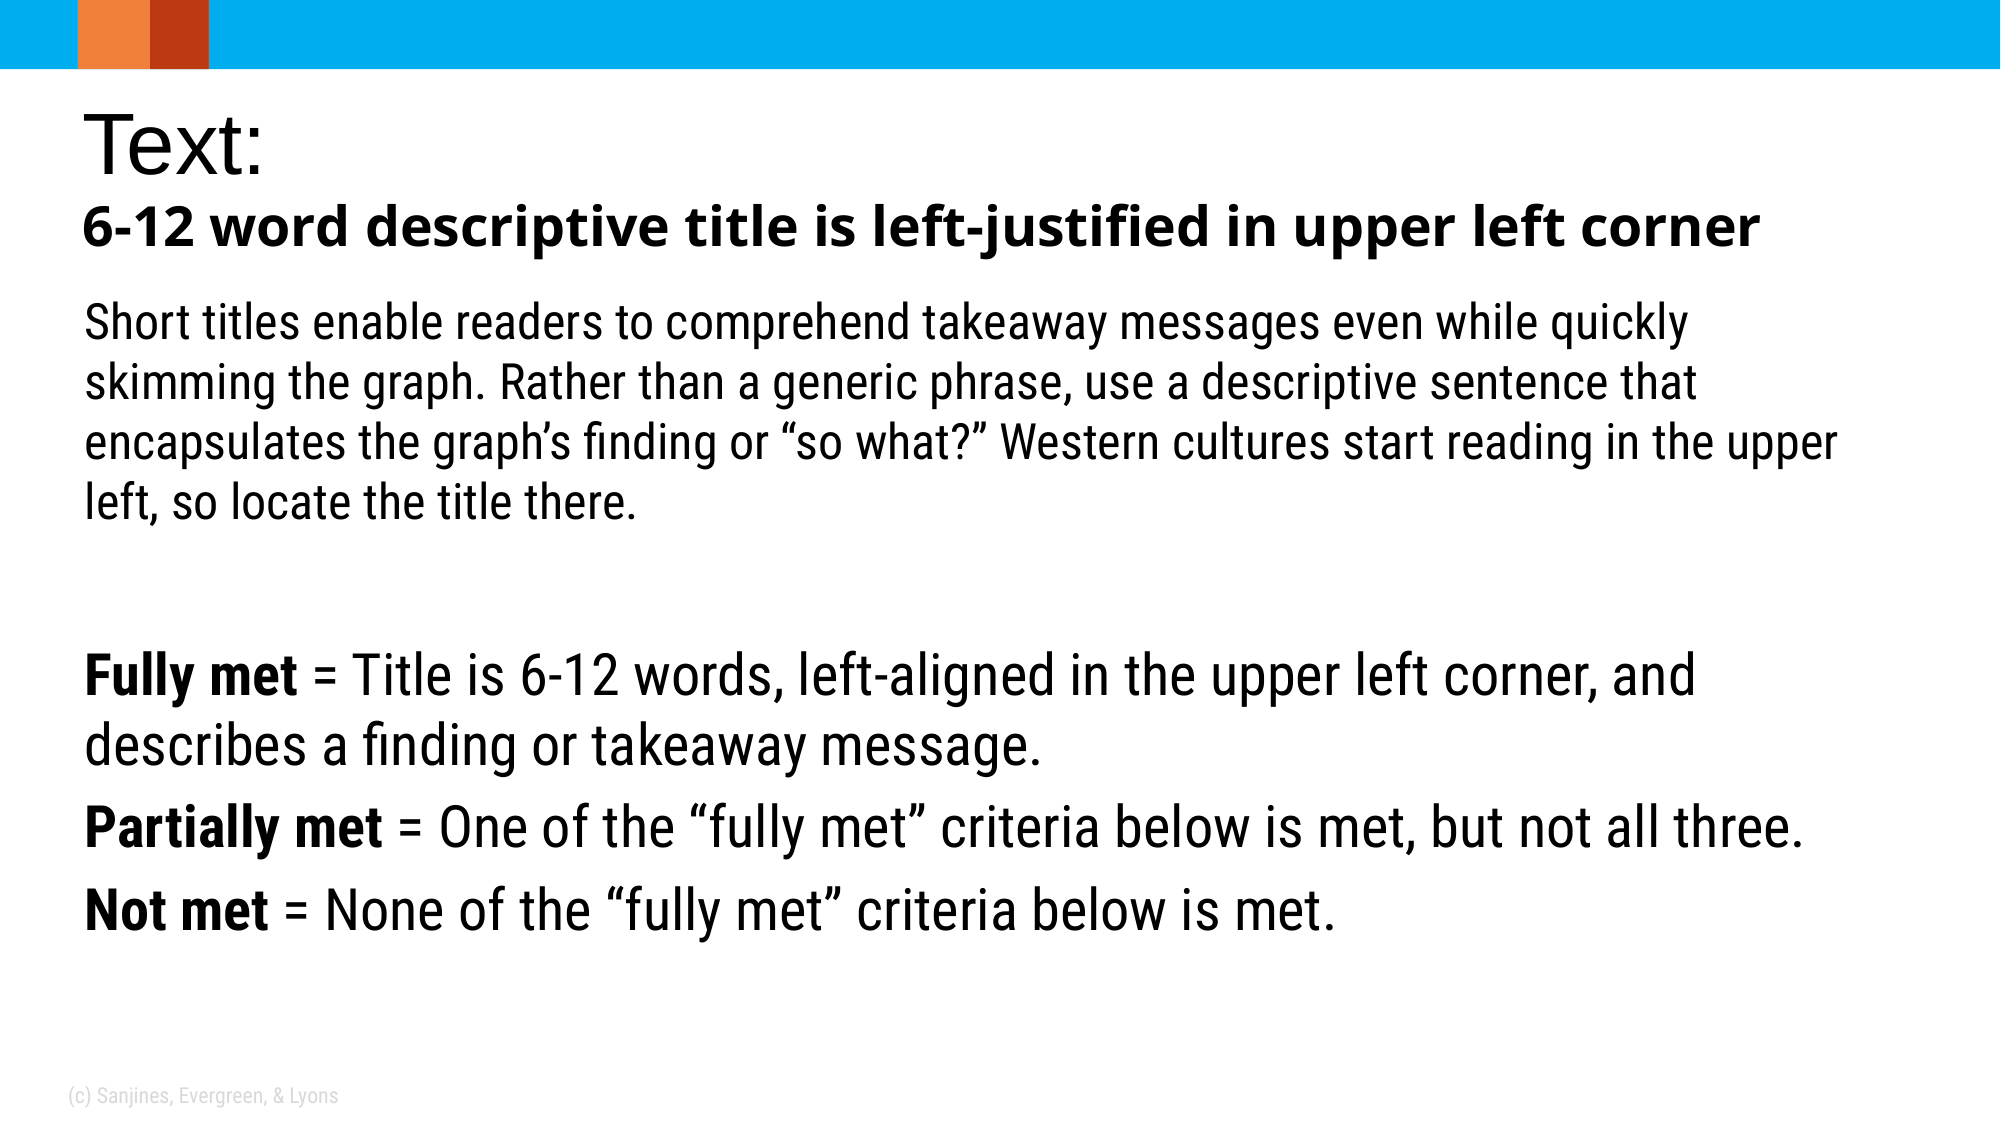

# Text: 6-12 word descriptive title is left-justified in upper left corner
Short titles enable readers to comprehend takeaway messages even while quickly skimming the graph. Rather than a generic phrase, use a descriptive sentence that encapsulates the graph’s finding or “so what?” Western cultures start reading in the upper left, so locate the title there.
Fully met = Title is 6-12 words, left-aligned in the upper left corner, and describes a finding or takeaway message.
Partially met = One of the “fully met” criteria below is met, but not all three.
Not met = None of the “fully met” criteria below is met.
(c) Sanjines, Evergreen, & Lyons